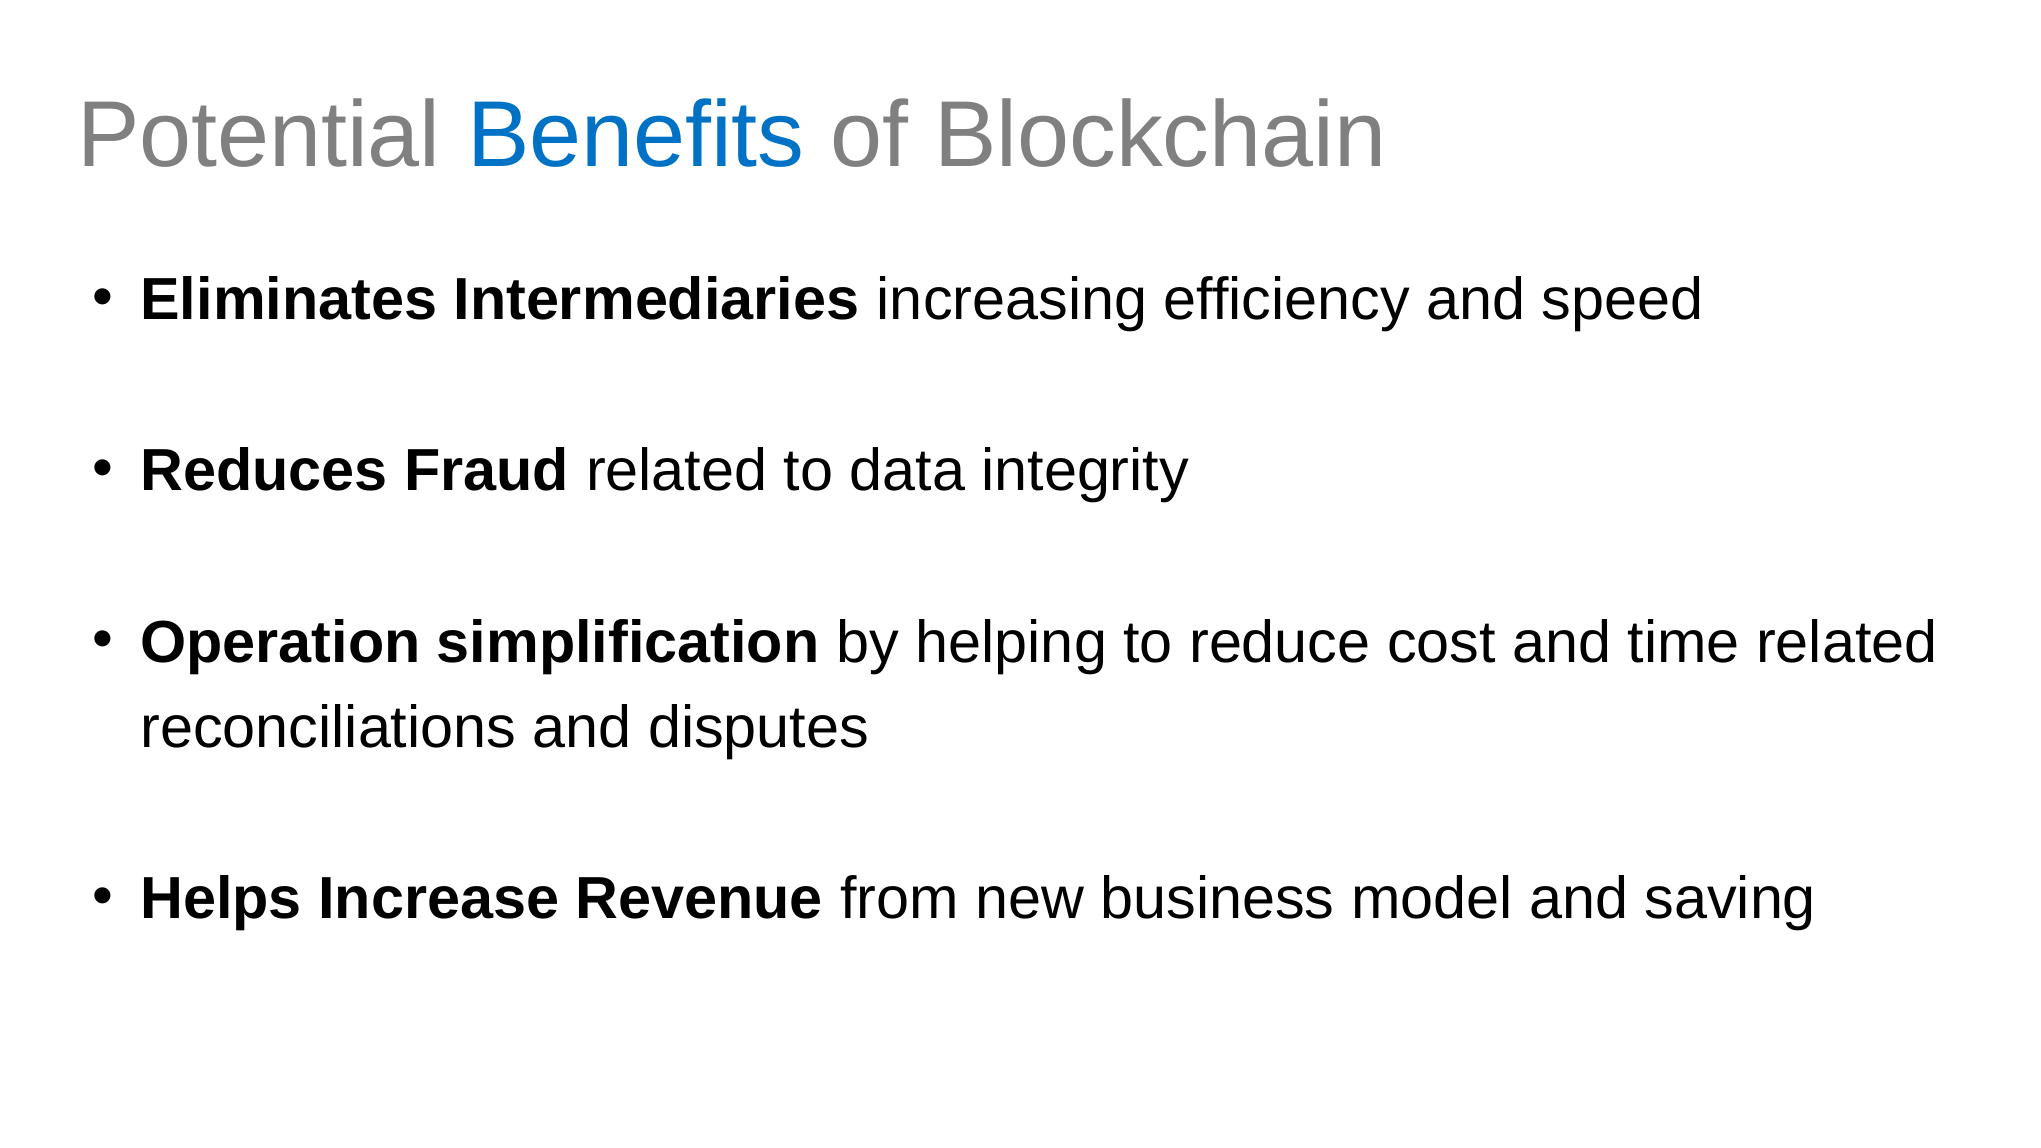

Potential Benefits of Blockchain
Eliminates Intermediaries increasing efficiency and speed

Reduces Fraud related to data integrity

Operation simplification by helping to reduce cost and time related reconciliations and disputes

Helps Increase Revenue from new business model and saving